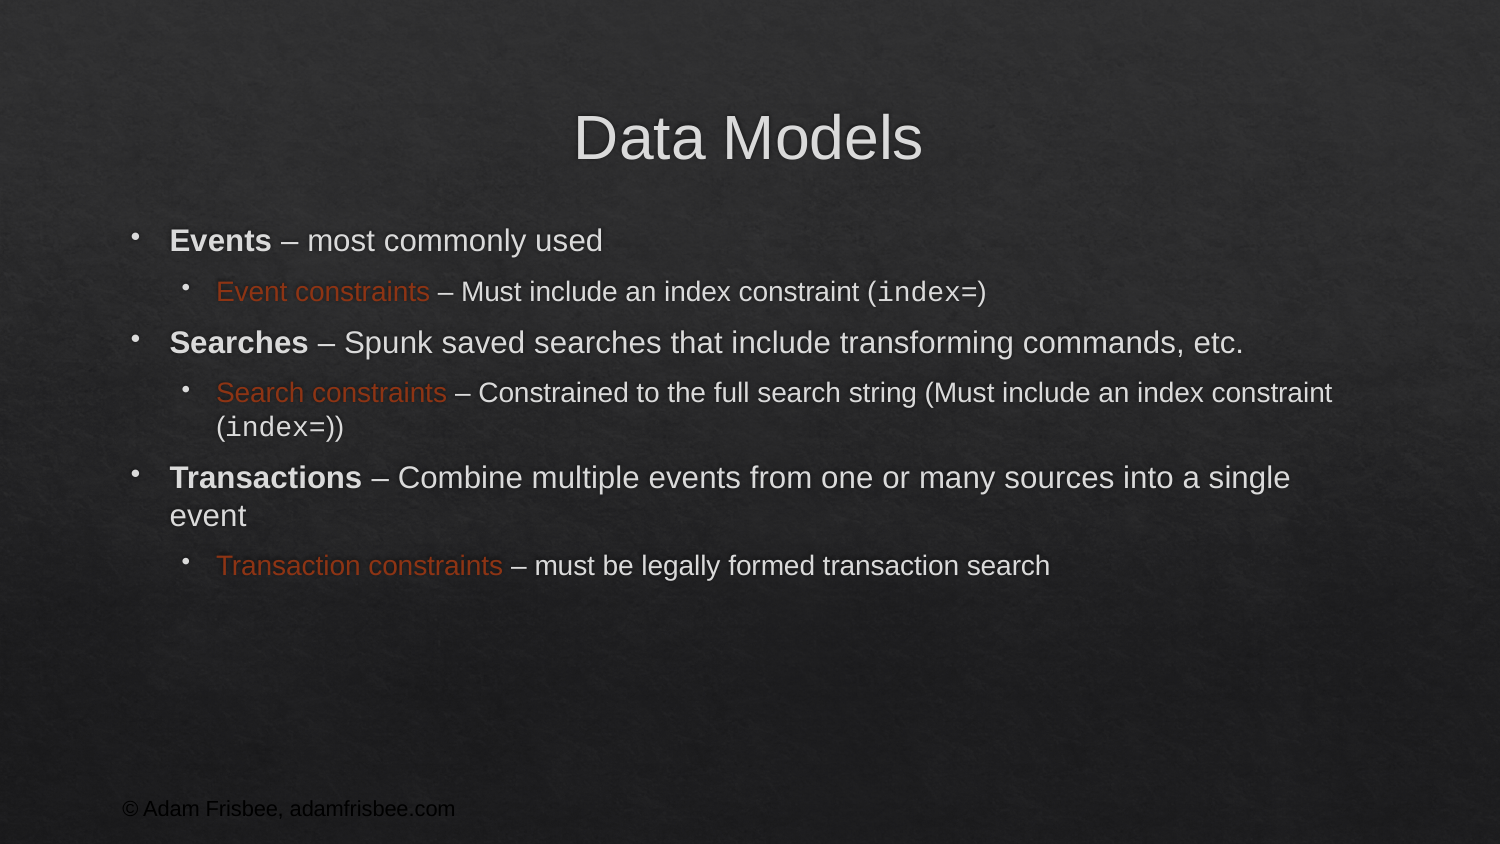

# Data Models
Events – most commonly used
Event constraints – Must include an index constraint (index=)
Searches – Spunk saved searches that include transforming commands, etc.
Search constraints – Constrained to the full search string (Must include an index constraint (index=))
Transactions – Combine multiple events from one or many sources into a single event
Transaction constraints – must be legally formed transaction search
© Adam Frisbee, adamfrisbee.com